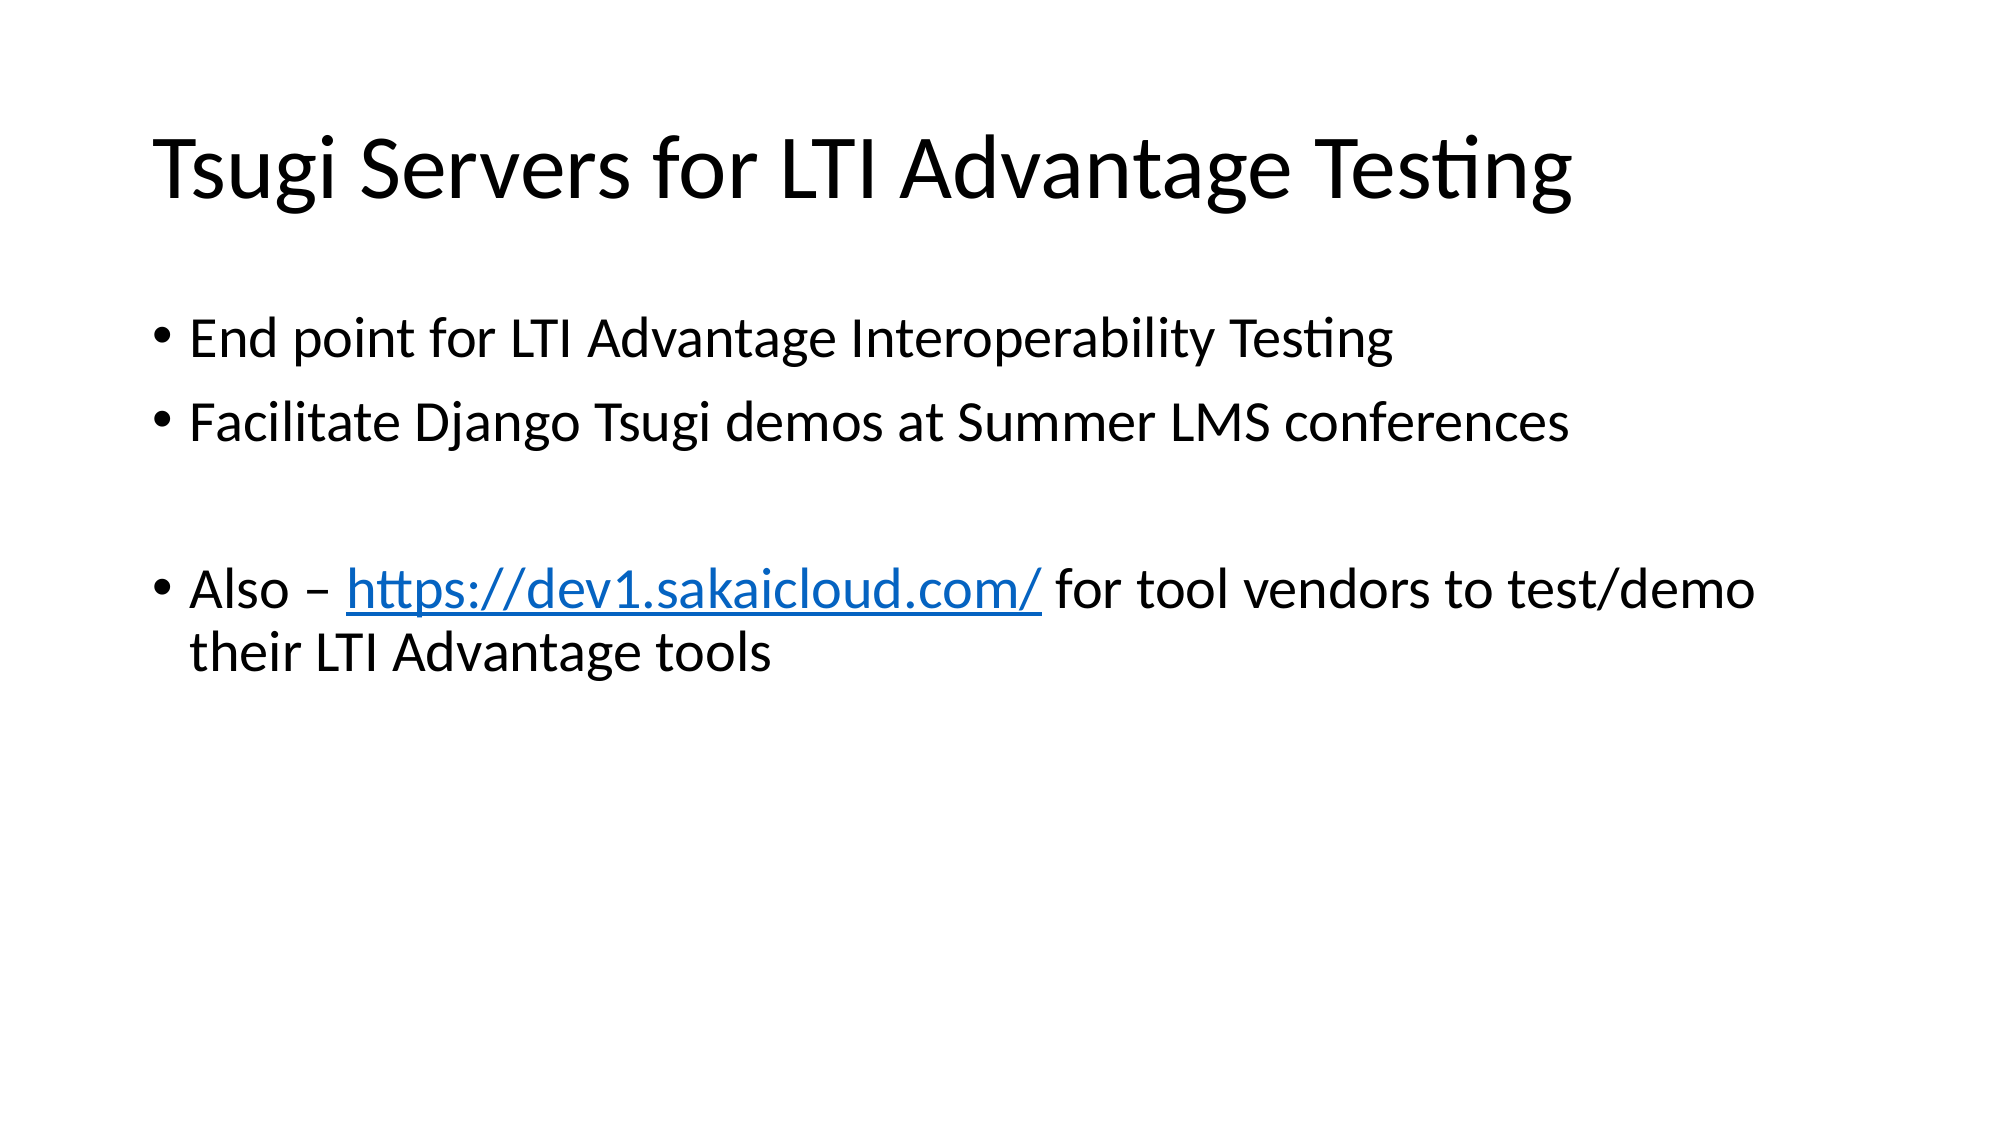

# Tsugi Servers for LTI Advantage Testing
End point for LTI Advantage Interoperability Testing
Facilitate Django Tsugi demos at Summer LMS conferences

Also – https://dev1.sakaicloud.com/ for tool vendors to test/demo their LTI Advantage tools